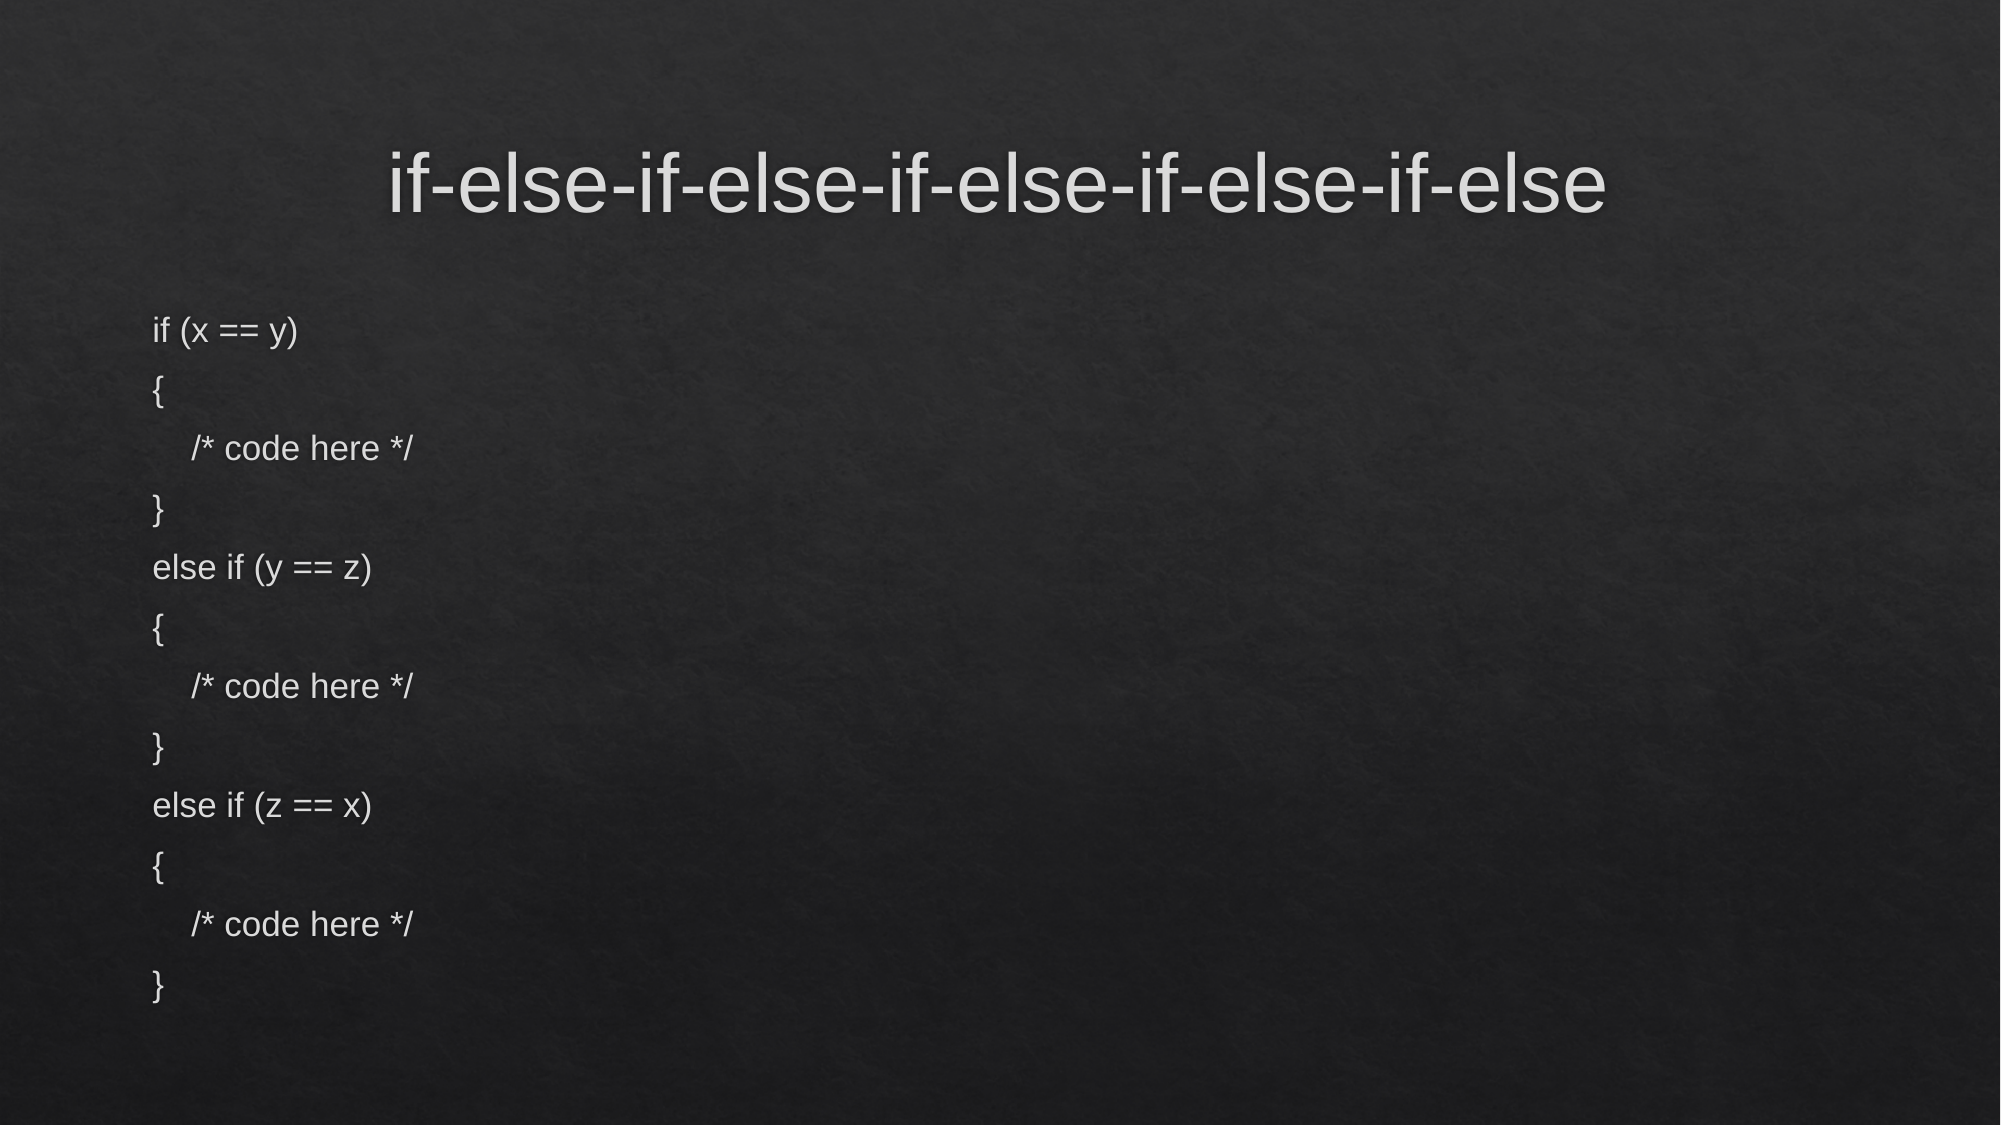

# if-else-if-else-if-else-if-else-if-else
if (x == y)
{
    /* code here */
}
else if (y == z)
{
    /* code here */
}
else if (z == x)
{
    /* code here */
}